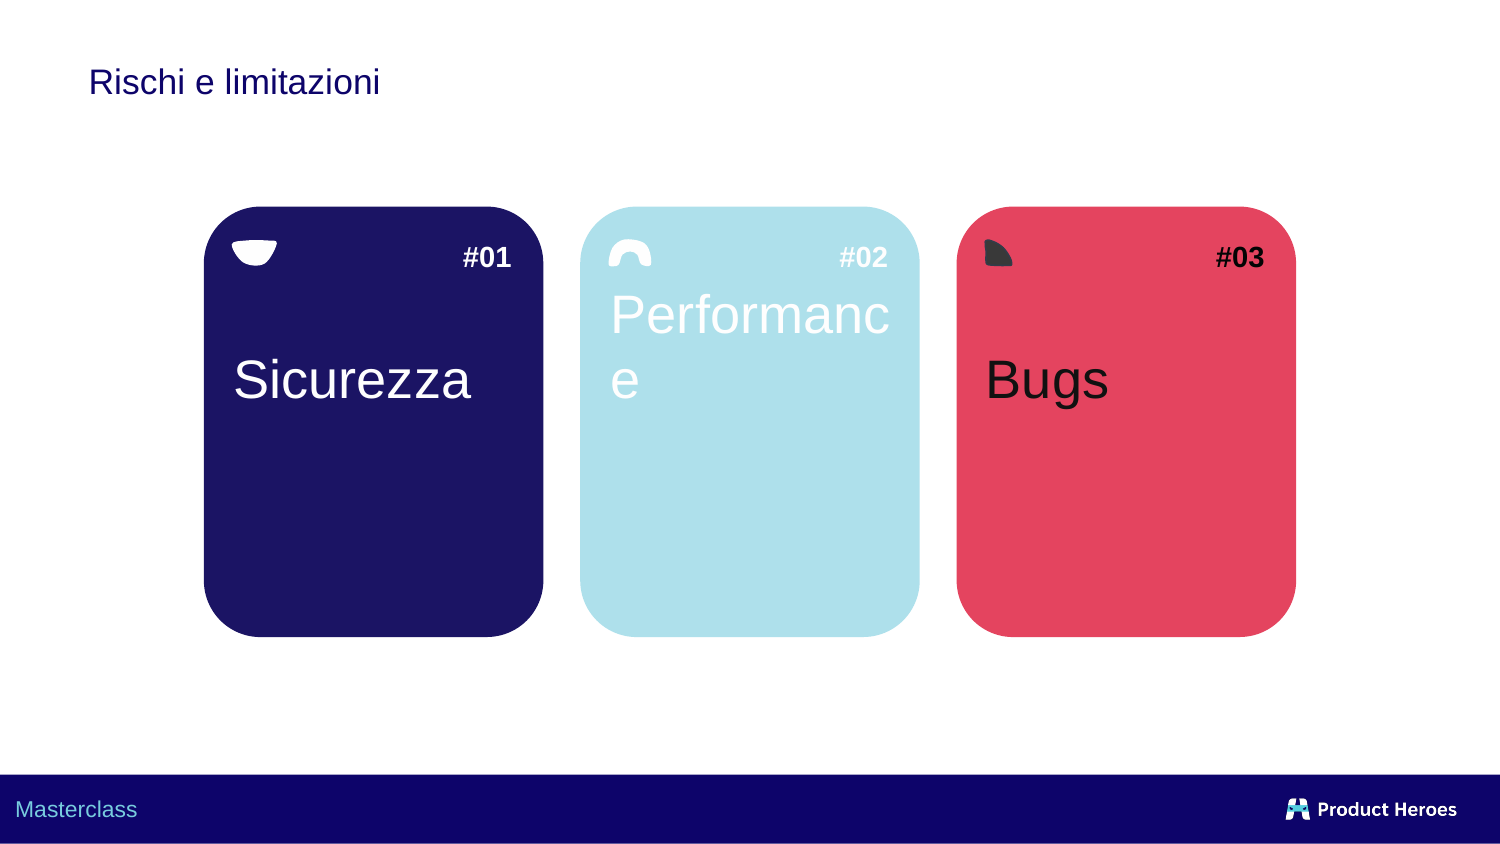

Rischi e limitazioni
#01
#02
#03

Bugs
Performance
Sicurezza